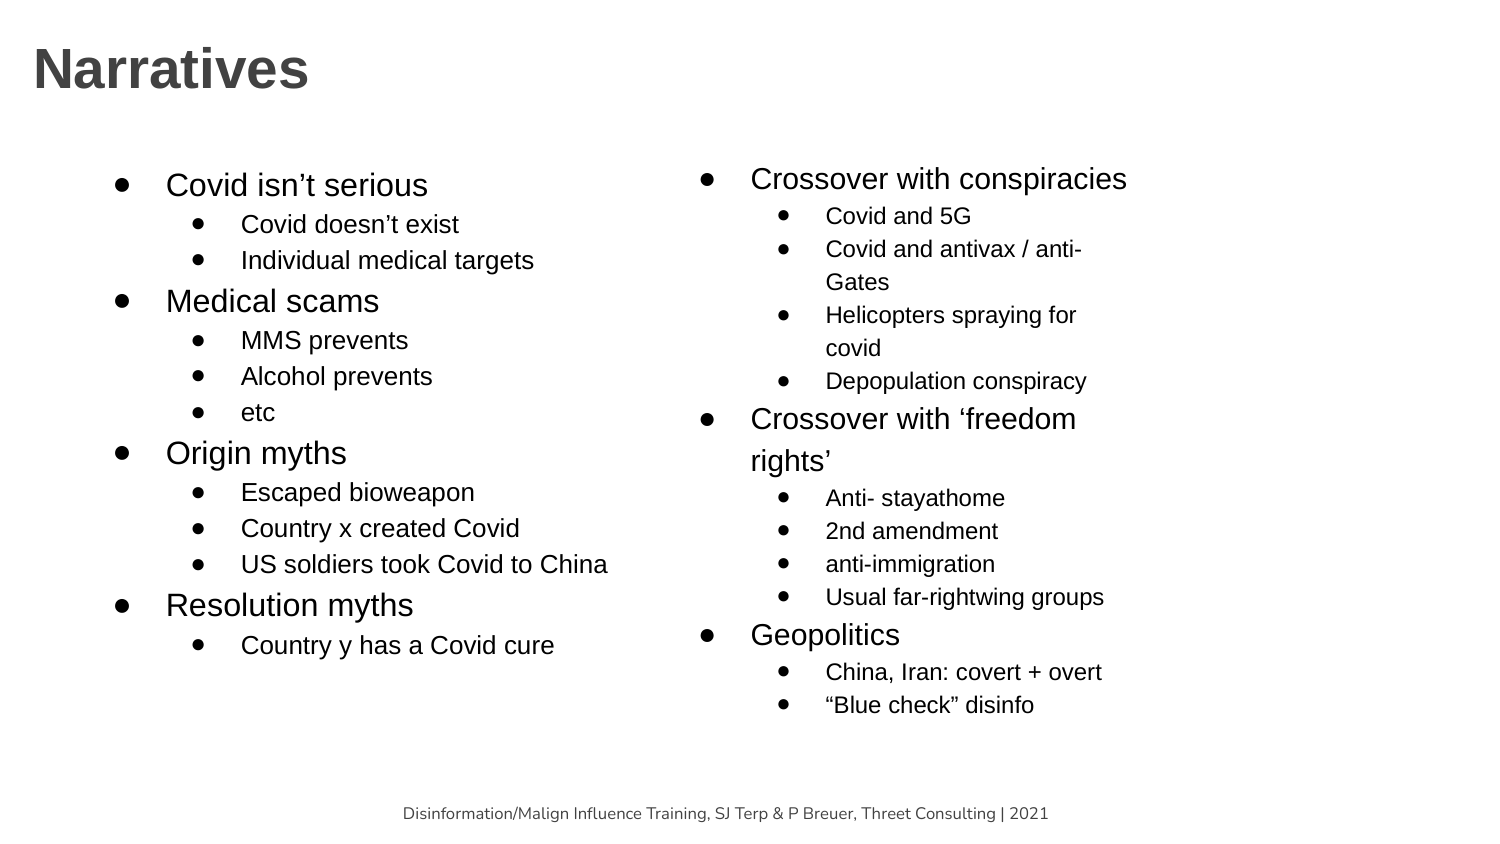

# Narratives
Crossover with conspiracies
Covid and 5G
Covid and antivax / anti-Gates
Helicopters spraying for covid
Depopulation conspiracy
Crossover with ‘freedom rights’
Anti- stayathome
2nd amendment
anti-immigration
Usual far-rightwing groups
Geopolitics
China, Iran: covert + overt
“Blue check” disinfo
Covid isn’t serious
Covid doesn’t exist
Individual medical targets
Medical scams
MMS prevents
Alcohol prevents
etc
Origin myths
Escaped bioweapon
Country x created Covid
US soldiers took Covid to China
Resolution myths
Country y has a Covid cure